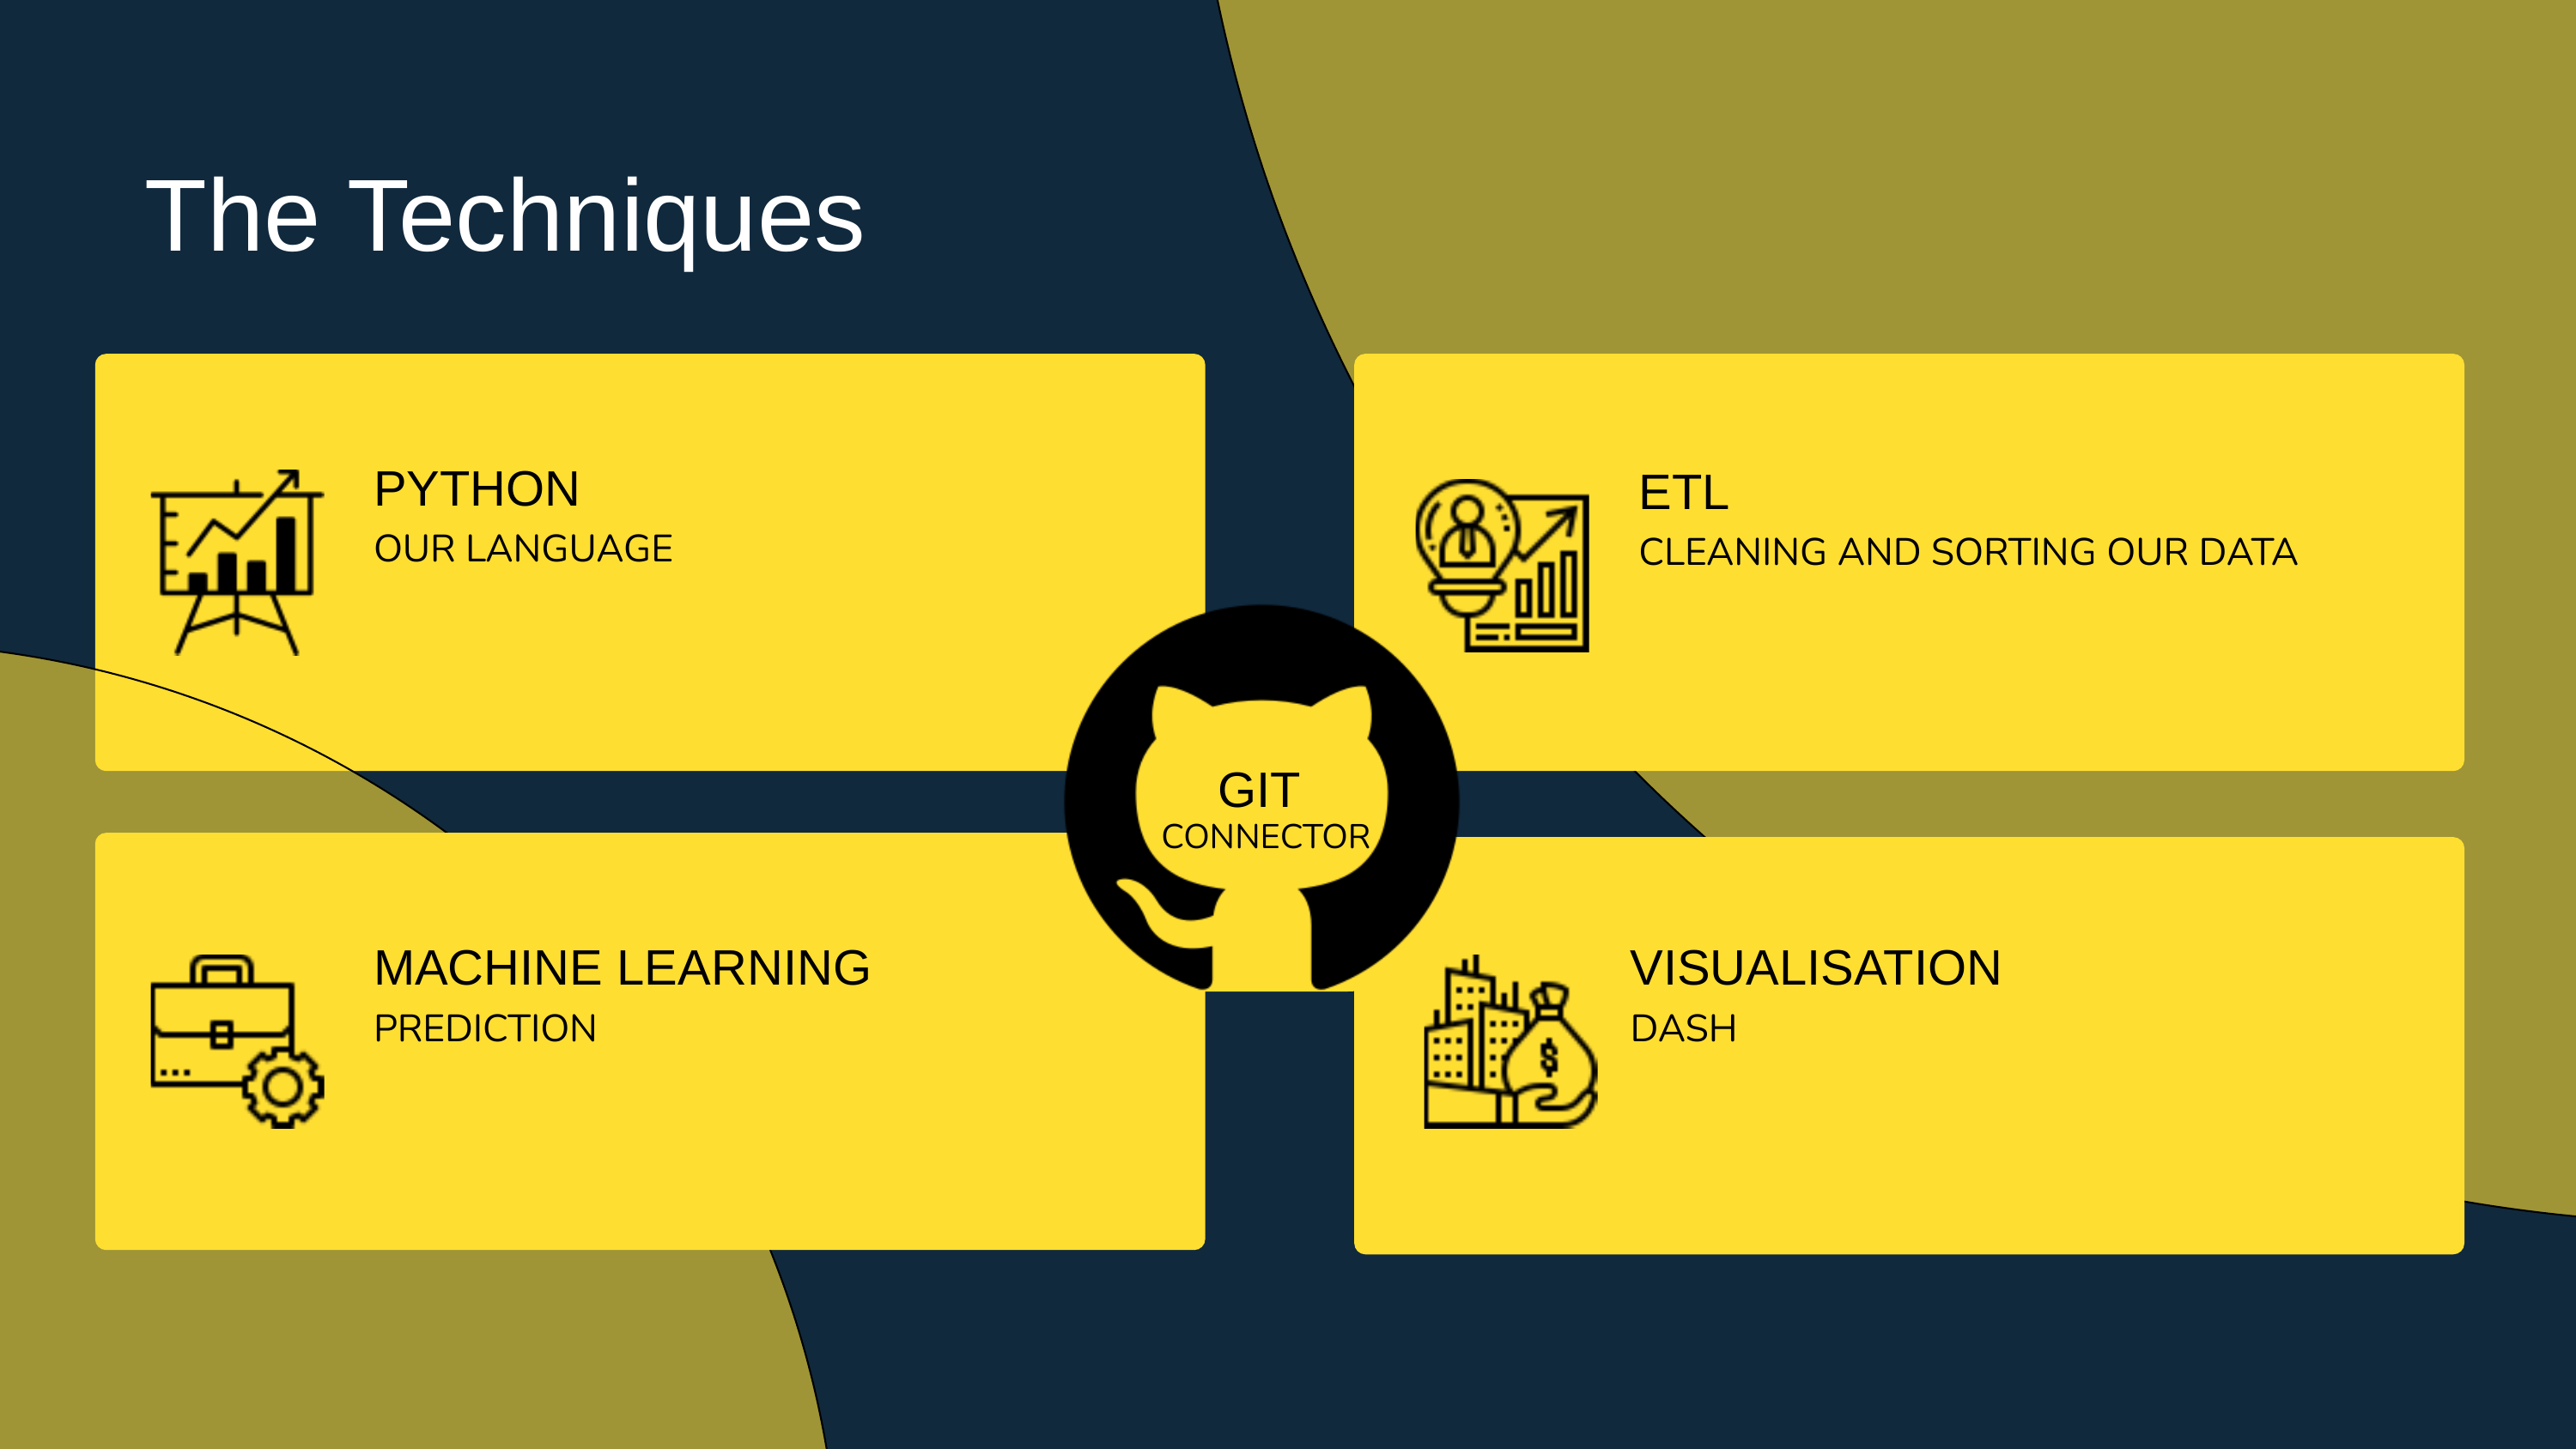

The Techniques

PYTHON
ETL

OUR LANGUAGE
CLEANING AND SORTING OUR DATA

GIT
CONNECTOR

MACHINE LEARNING
VISUALISATION

PREDICTION
DASH